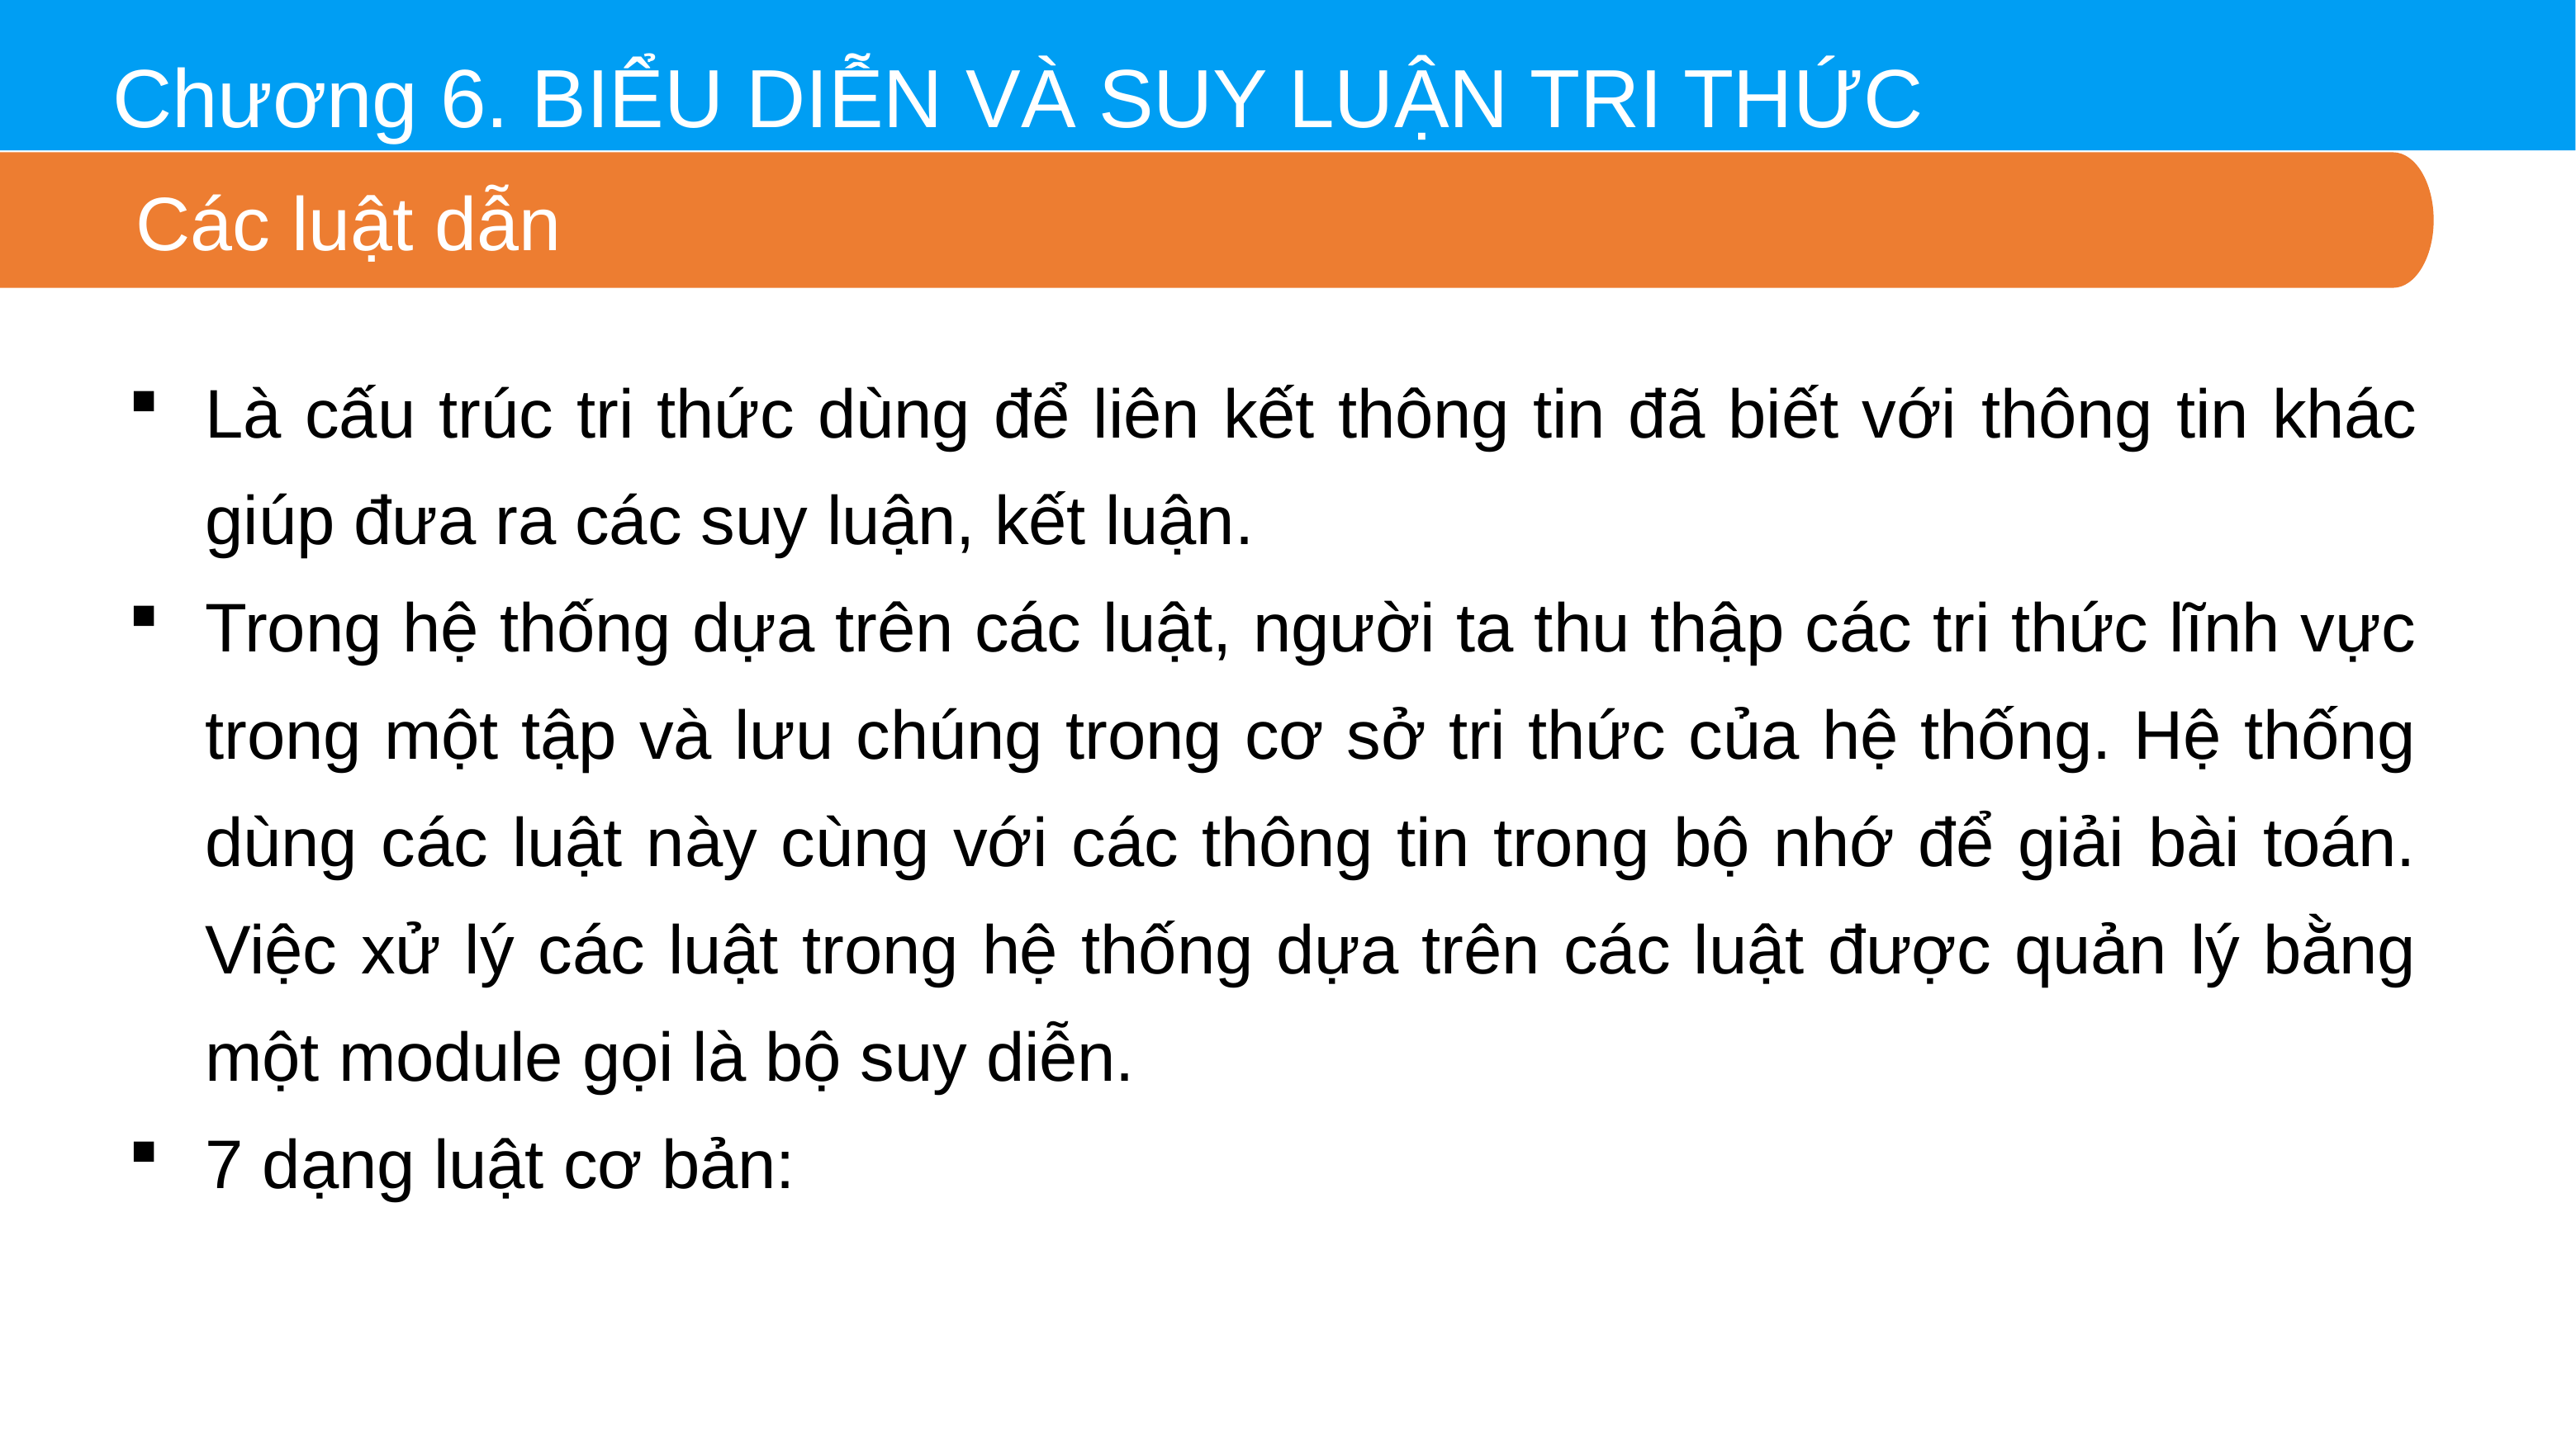

Chương 6. BIỂU DIỄN VÀ SUY LUẬN TRI THỨC
Các luật dẫn
Là cấu trúc tri thức dùng để liên kết thông tin đã biết với thông tin khác giúp đưa ra các suy luận, kết luận.
Trong hệ thống dựa trên các luật, người ta thu thập các tri thức lĩnh vực trong một tập và lưu chúng trong cơ sở tri thức của hệ thống. Hệ thống dùng các luật này cùng với các thông tin trong bộ nhớ để giải bài toán. Việc xử lý các luật trong hệ thống dựa trên các luật được quản lý bằng một module gọi là bộ suy diễn.
7 dạng luật cơ bản: